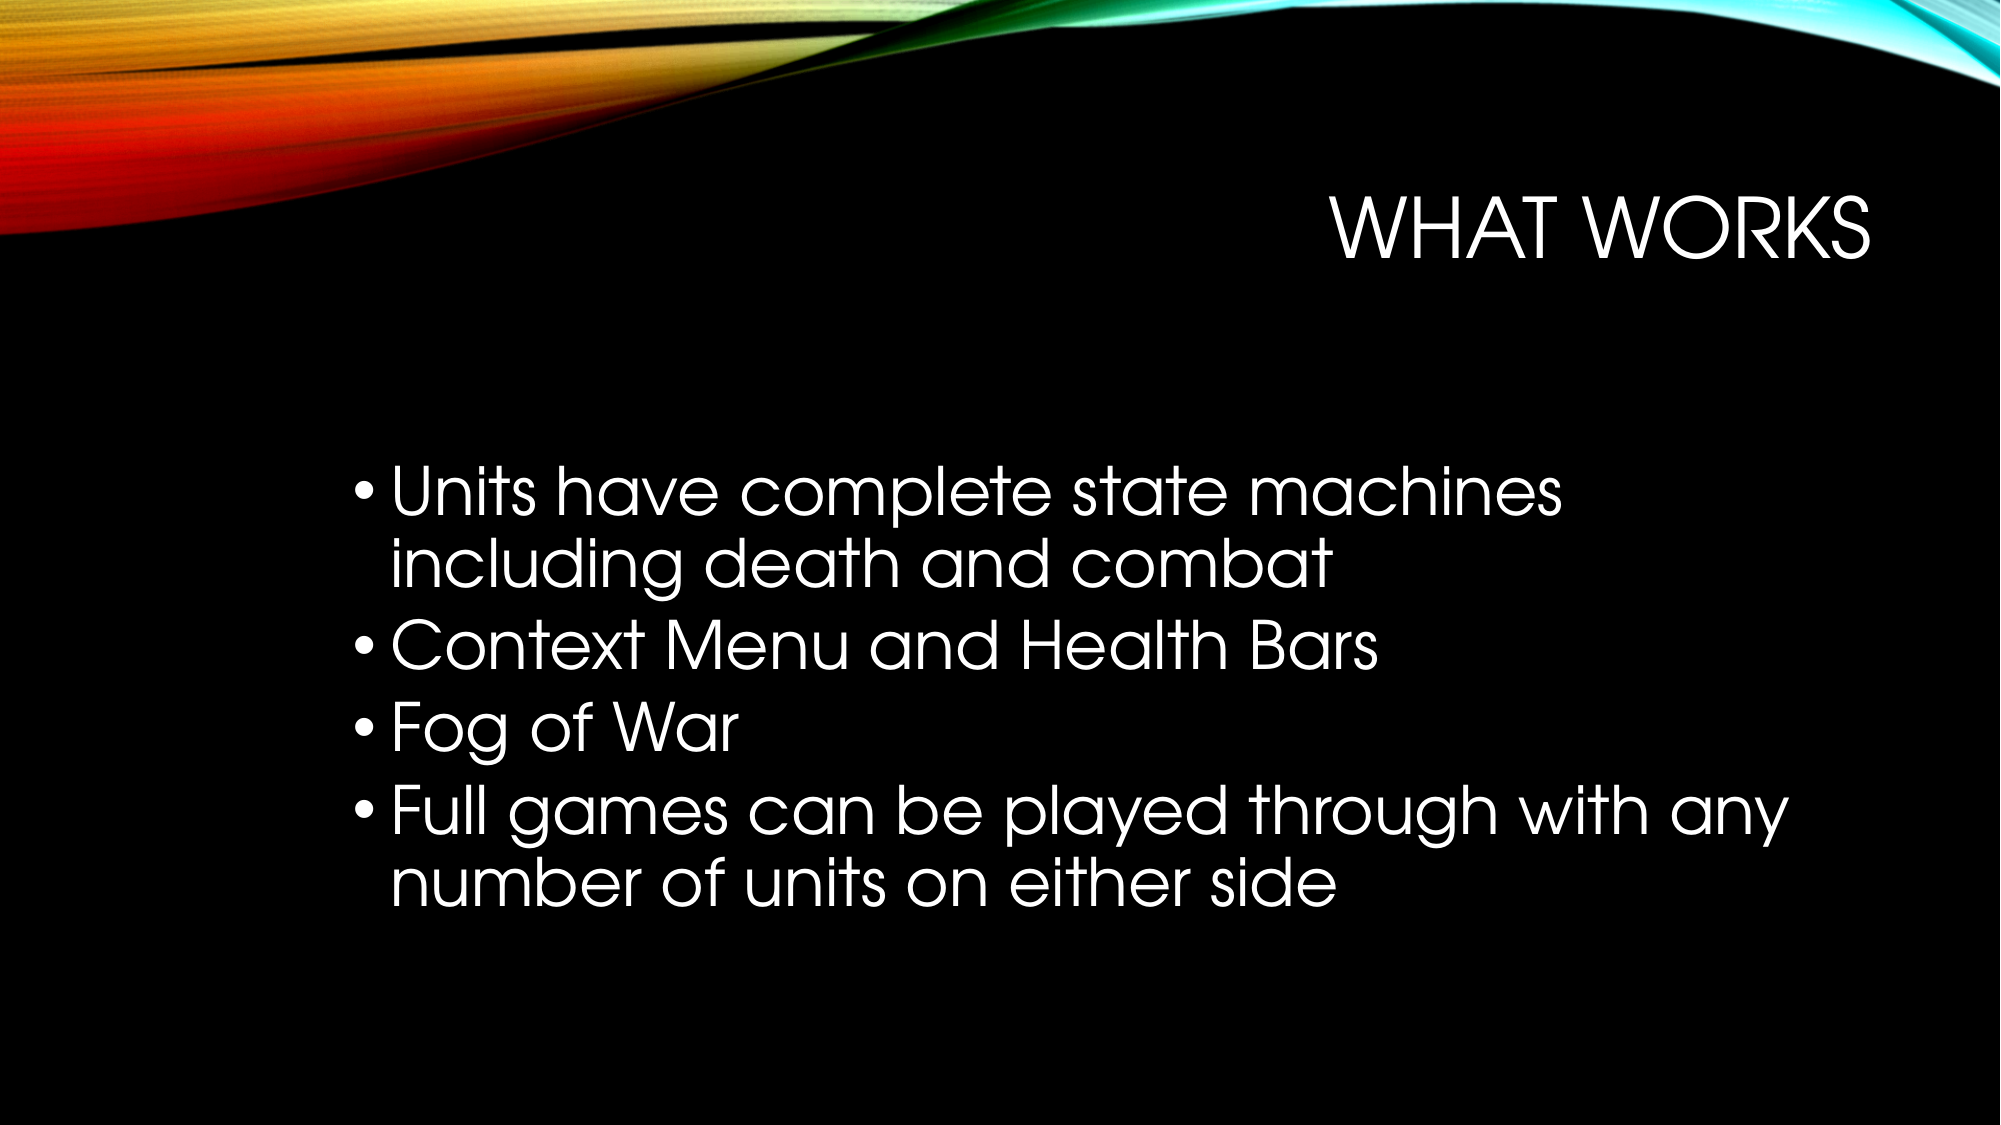

# What works

Units have complete state machines including death and combat
Context Menu and Health Bars
Fog of War
Full games can be played through with any number of units on either side